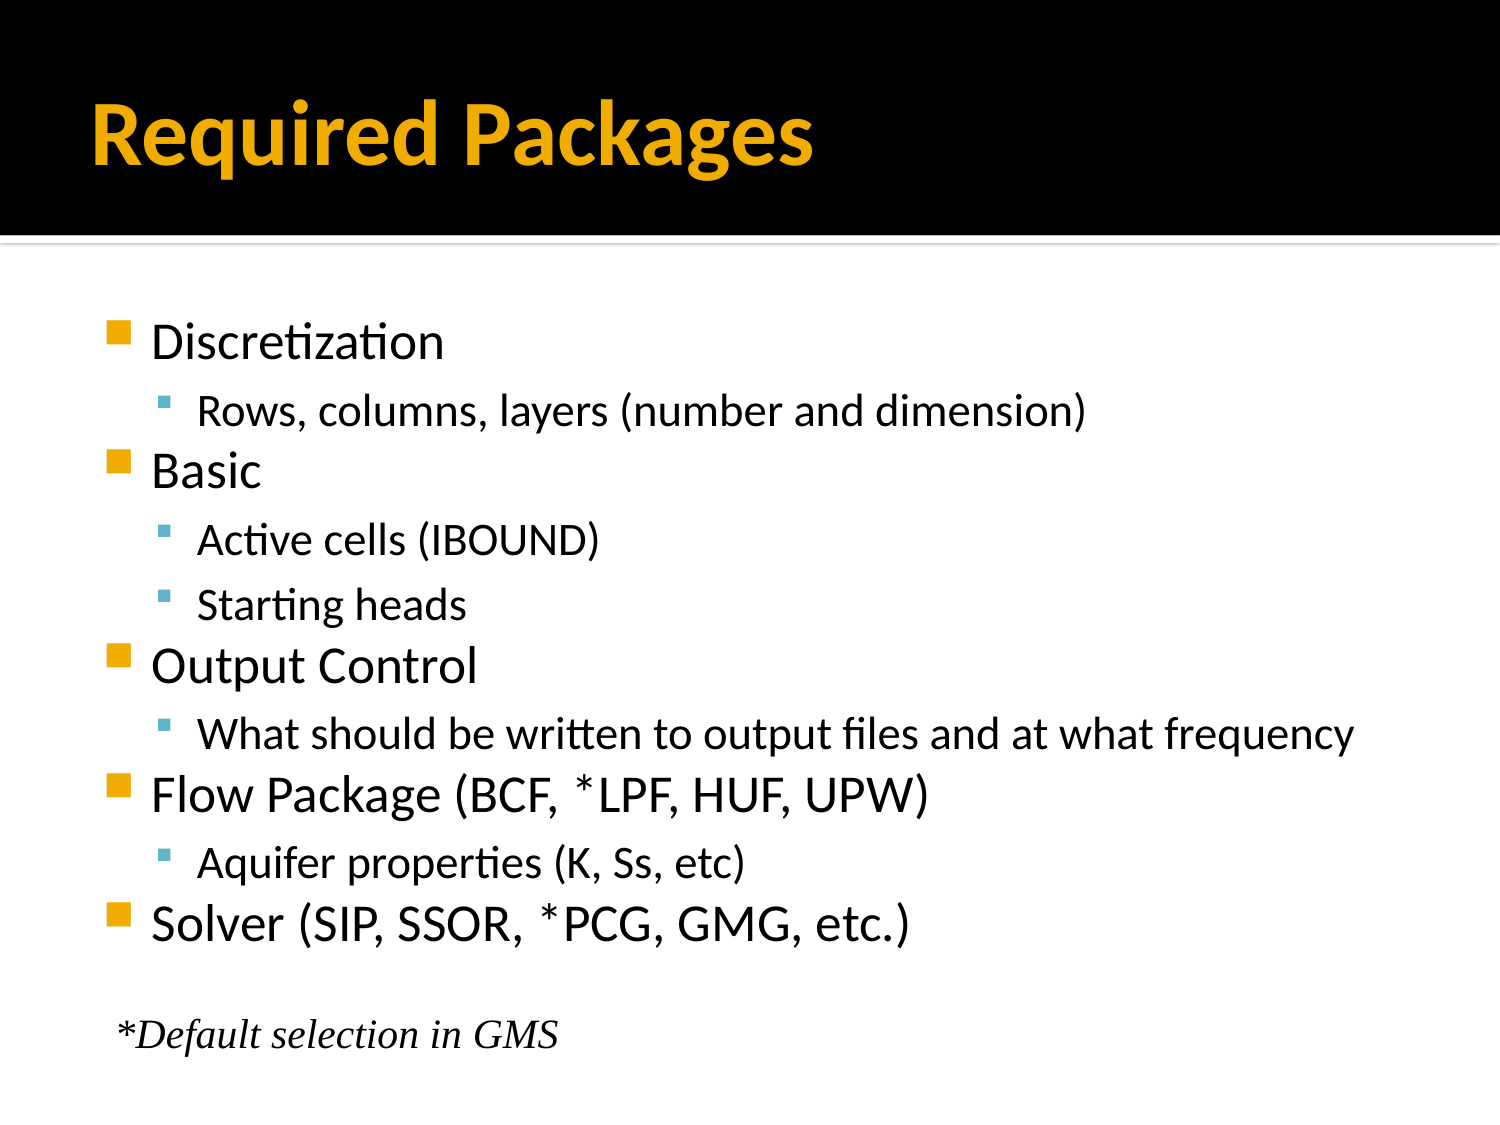

# Required Packages
Discretization
Rows, columns, layers (number and dimension)
Basic
Active cells (IBOUND)
Starting heads
Output Control
What should be written to output files and at what frequency
Flow Package (BCF, *LPF, HUF, UPW)
Aquifer properties (K, Ss, etc)
Solver (SIP, SSOR, *PCG, GMG, etc.)
*Default selection in GMS